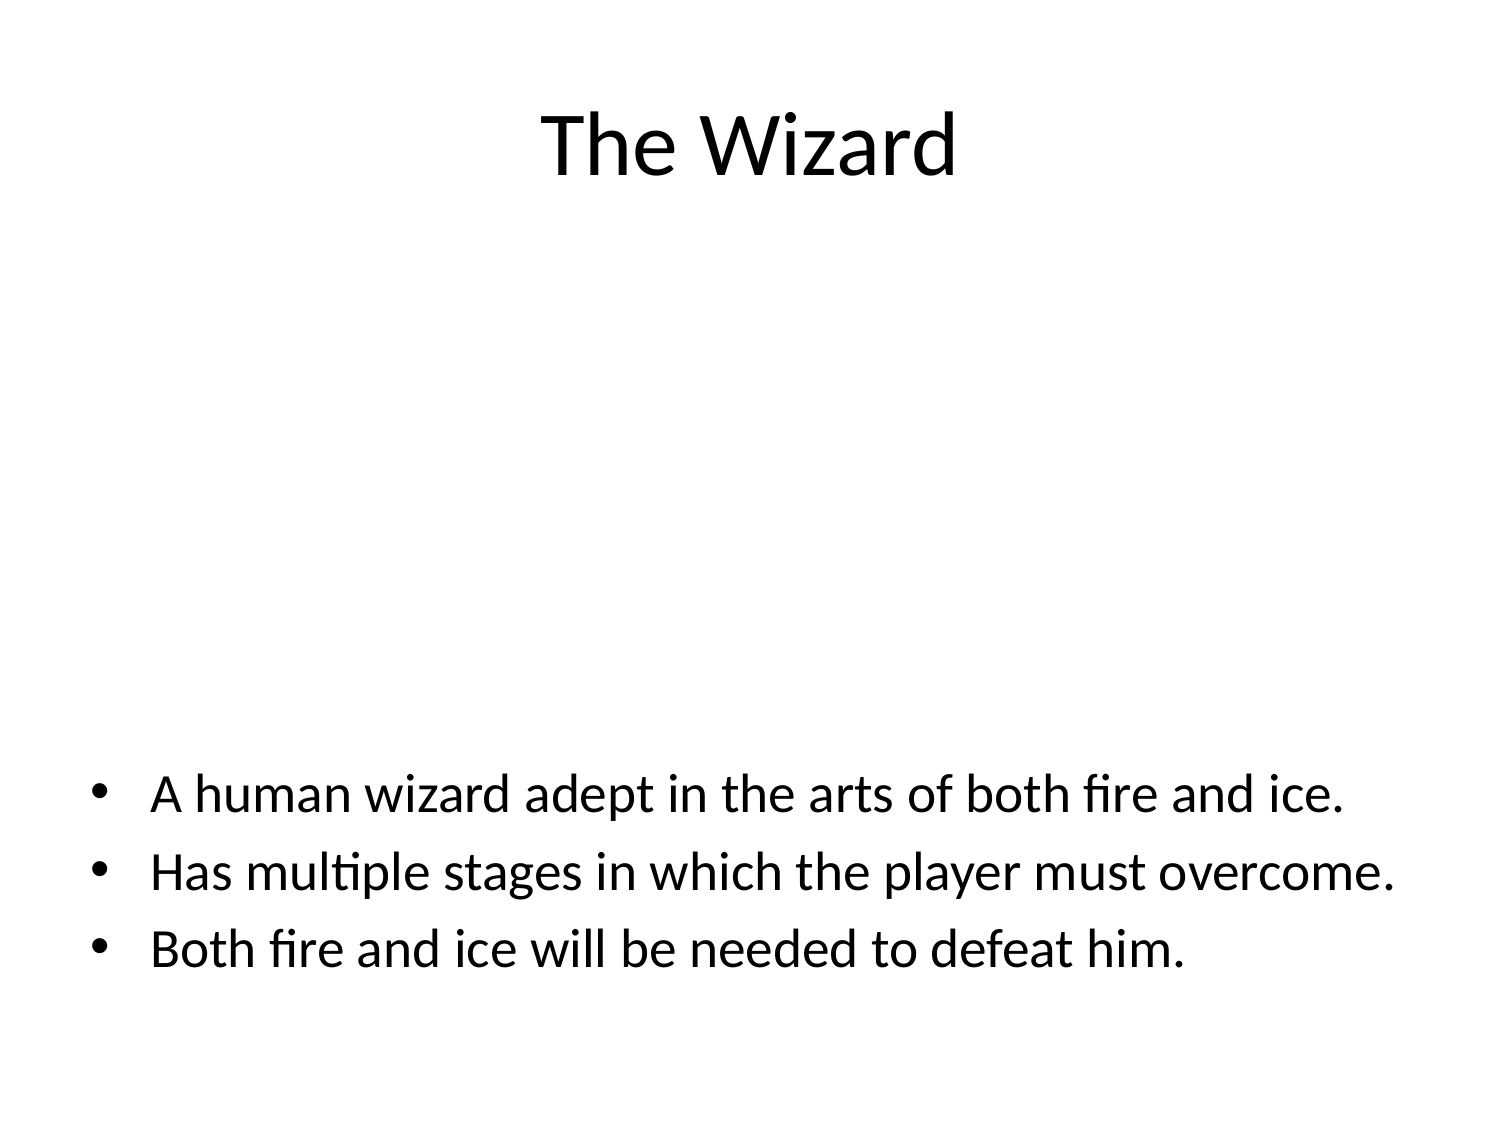

# The Wizard
A human wizard adept in the arts of both fire and ice.
Has multiple stages in which the player must overcome.
Both fire and ice will be needed to defeat him.